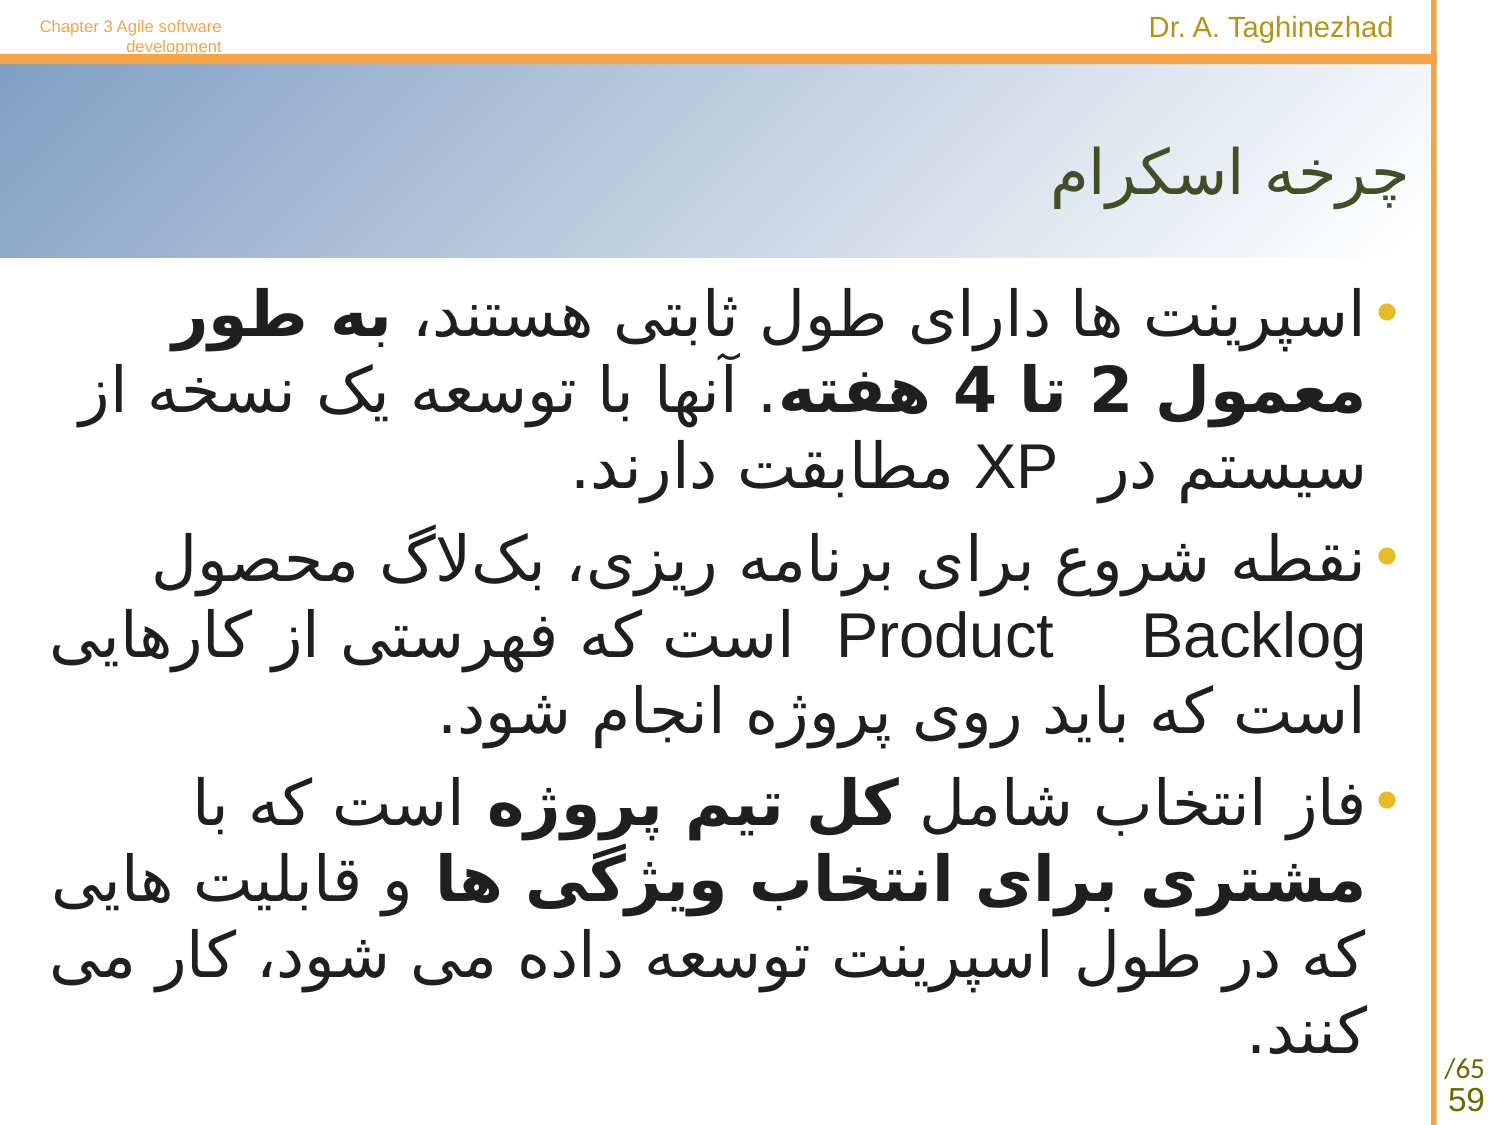

Chapter 3 Agile software development
# چرخه اسکرام
اسپرینت ها دارای طول ثابتی هستند، به طور معمول 2 تا 4 هفته. آنها با توسعه یک نسخه از سیستم در  XP مطابقت دارند.
نقطه شروع برای برنامه ریزی، بک‌لاگ محصول Product     Backlog  است که فهرستی از کارهایی است که باید روی پروژه انجام شود.
فاز انتخاب شامل کل تیم پروژه است که با مشتری برای انتخاب ویژگی ها و قابلیت هایی که در طول اسپرینت توسعه داده می شود، کار می کنند.
59